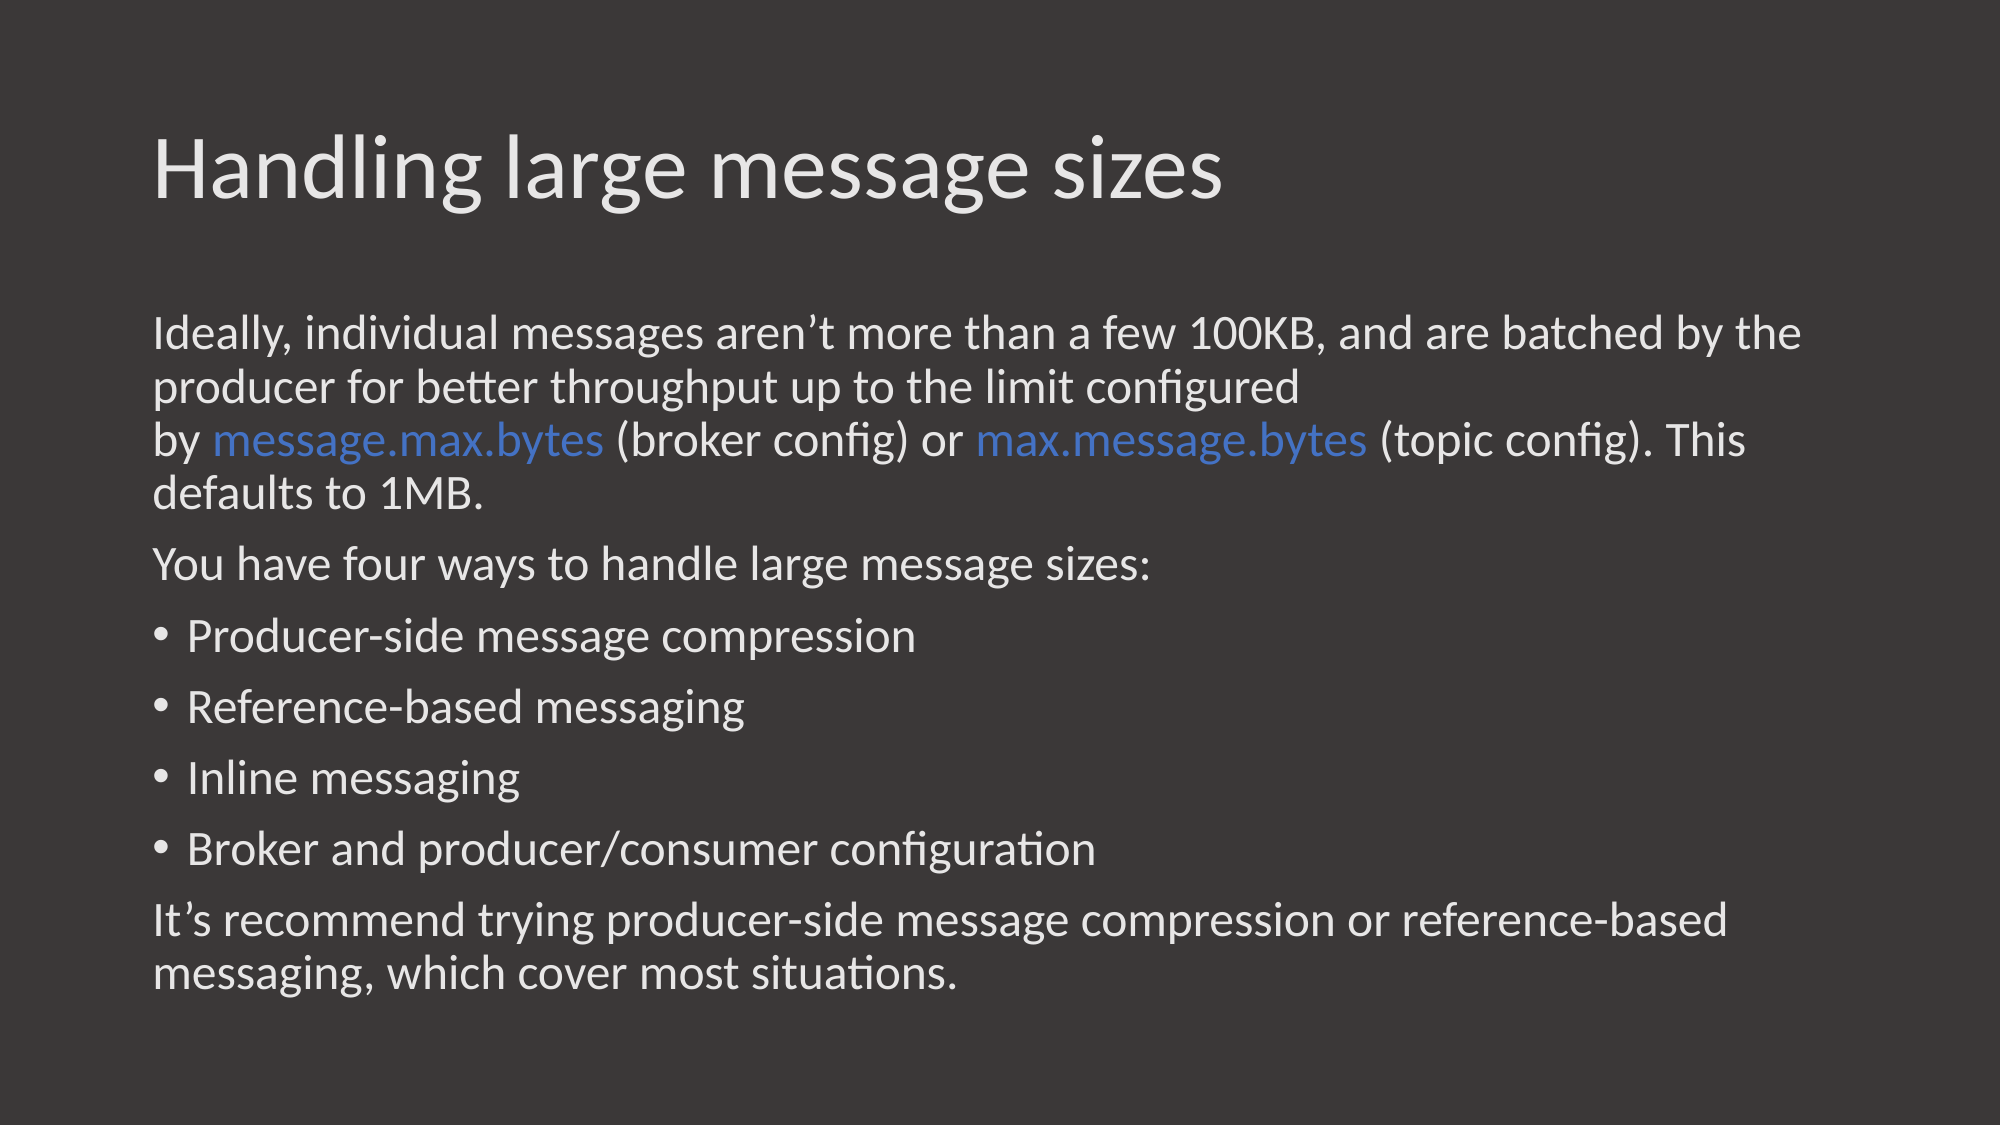

# Handling large message sizes
Ideally, individual messages aren’t more than a few 100KB, and are batched by the producer for better throughput up to the limit configured by message.max.bytes (broker config) or max.message.bytes (topic config). This defaults to 1MB.
You have four ways to handle large message sizes:
Producer-side message compression
Reference-based messaging
Inline messaging
Broker and producer/consumer configuration
It’s recommend trying producer-side message compression or reference-based messaging, which cover most situations.